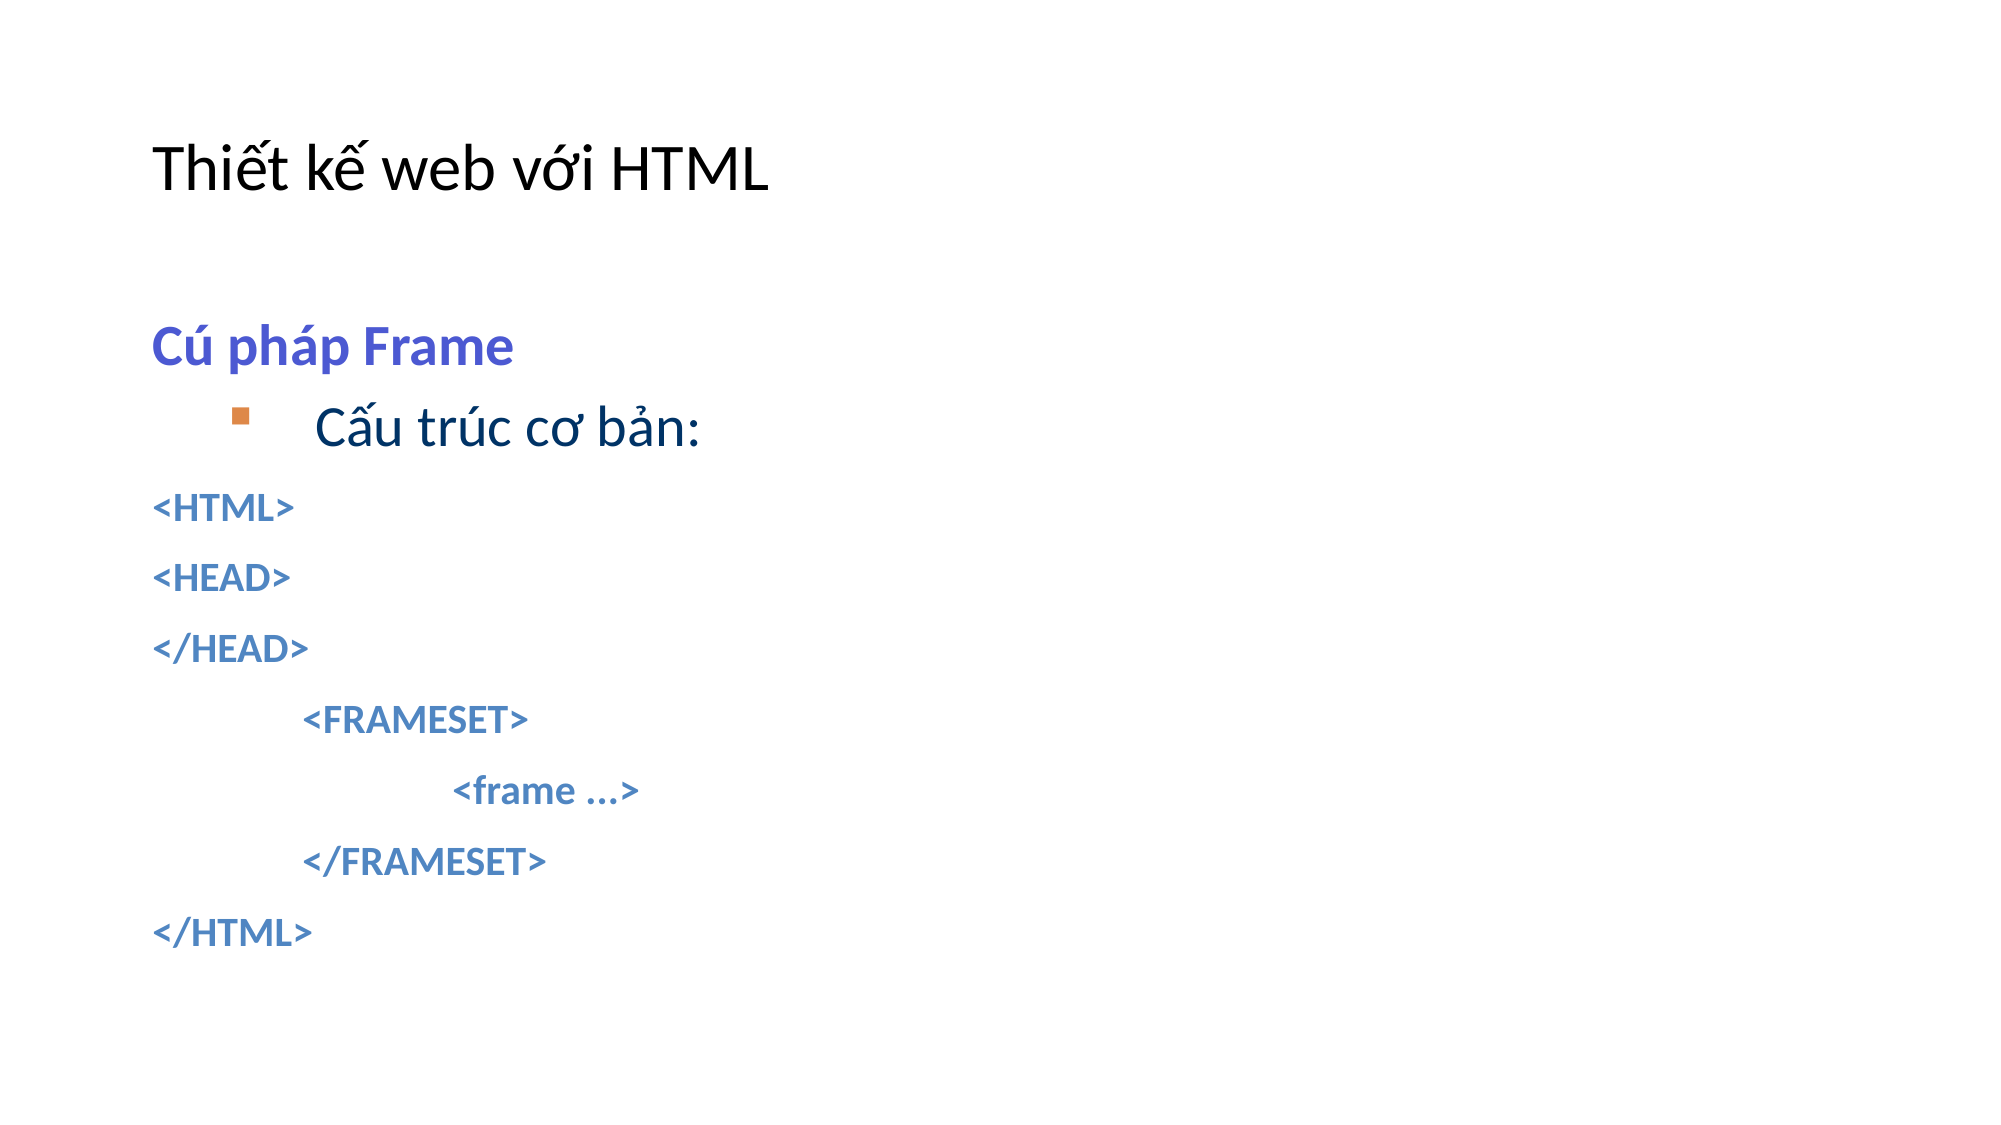

# Thiết kế web với HTML
Cú pháp Frame
Cấu trúc cơ bản:
<HTML>
<HEAD>
</HEAD>
	<FRAMESET>
		<frame ...>
	</FRAMESET>
</HTML>